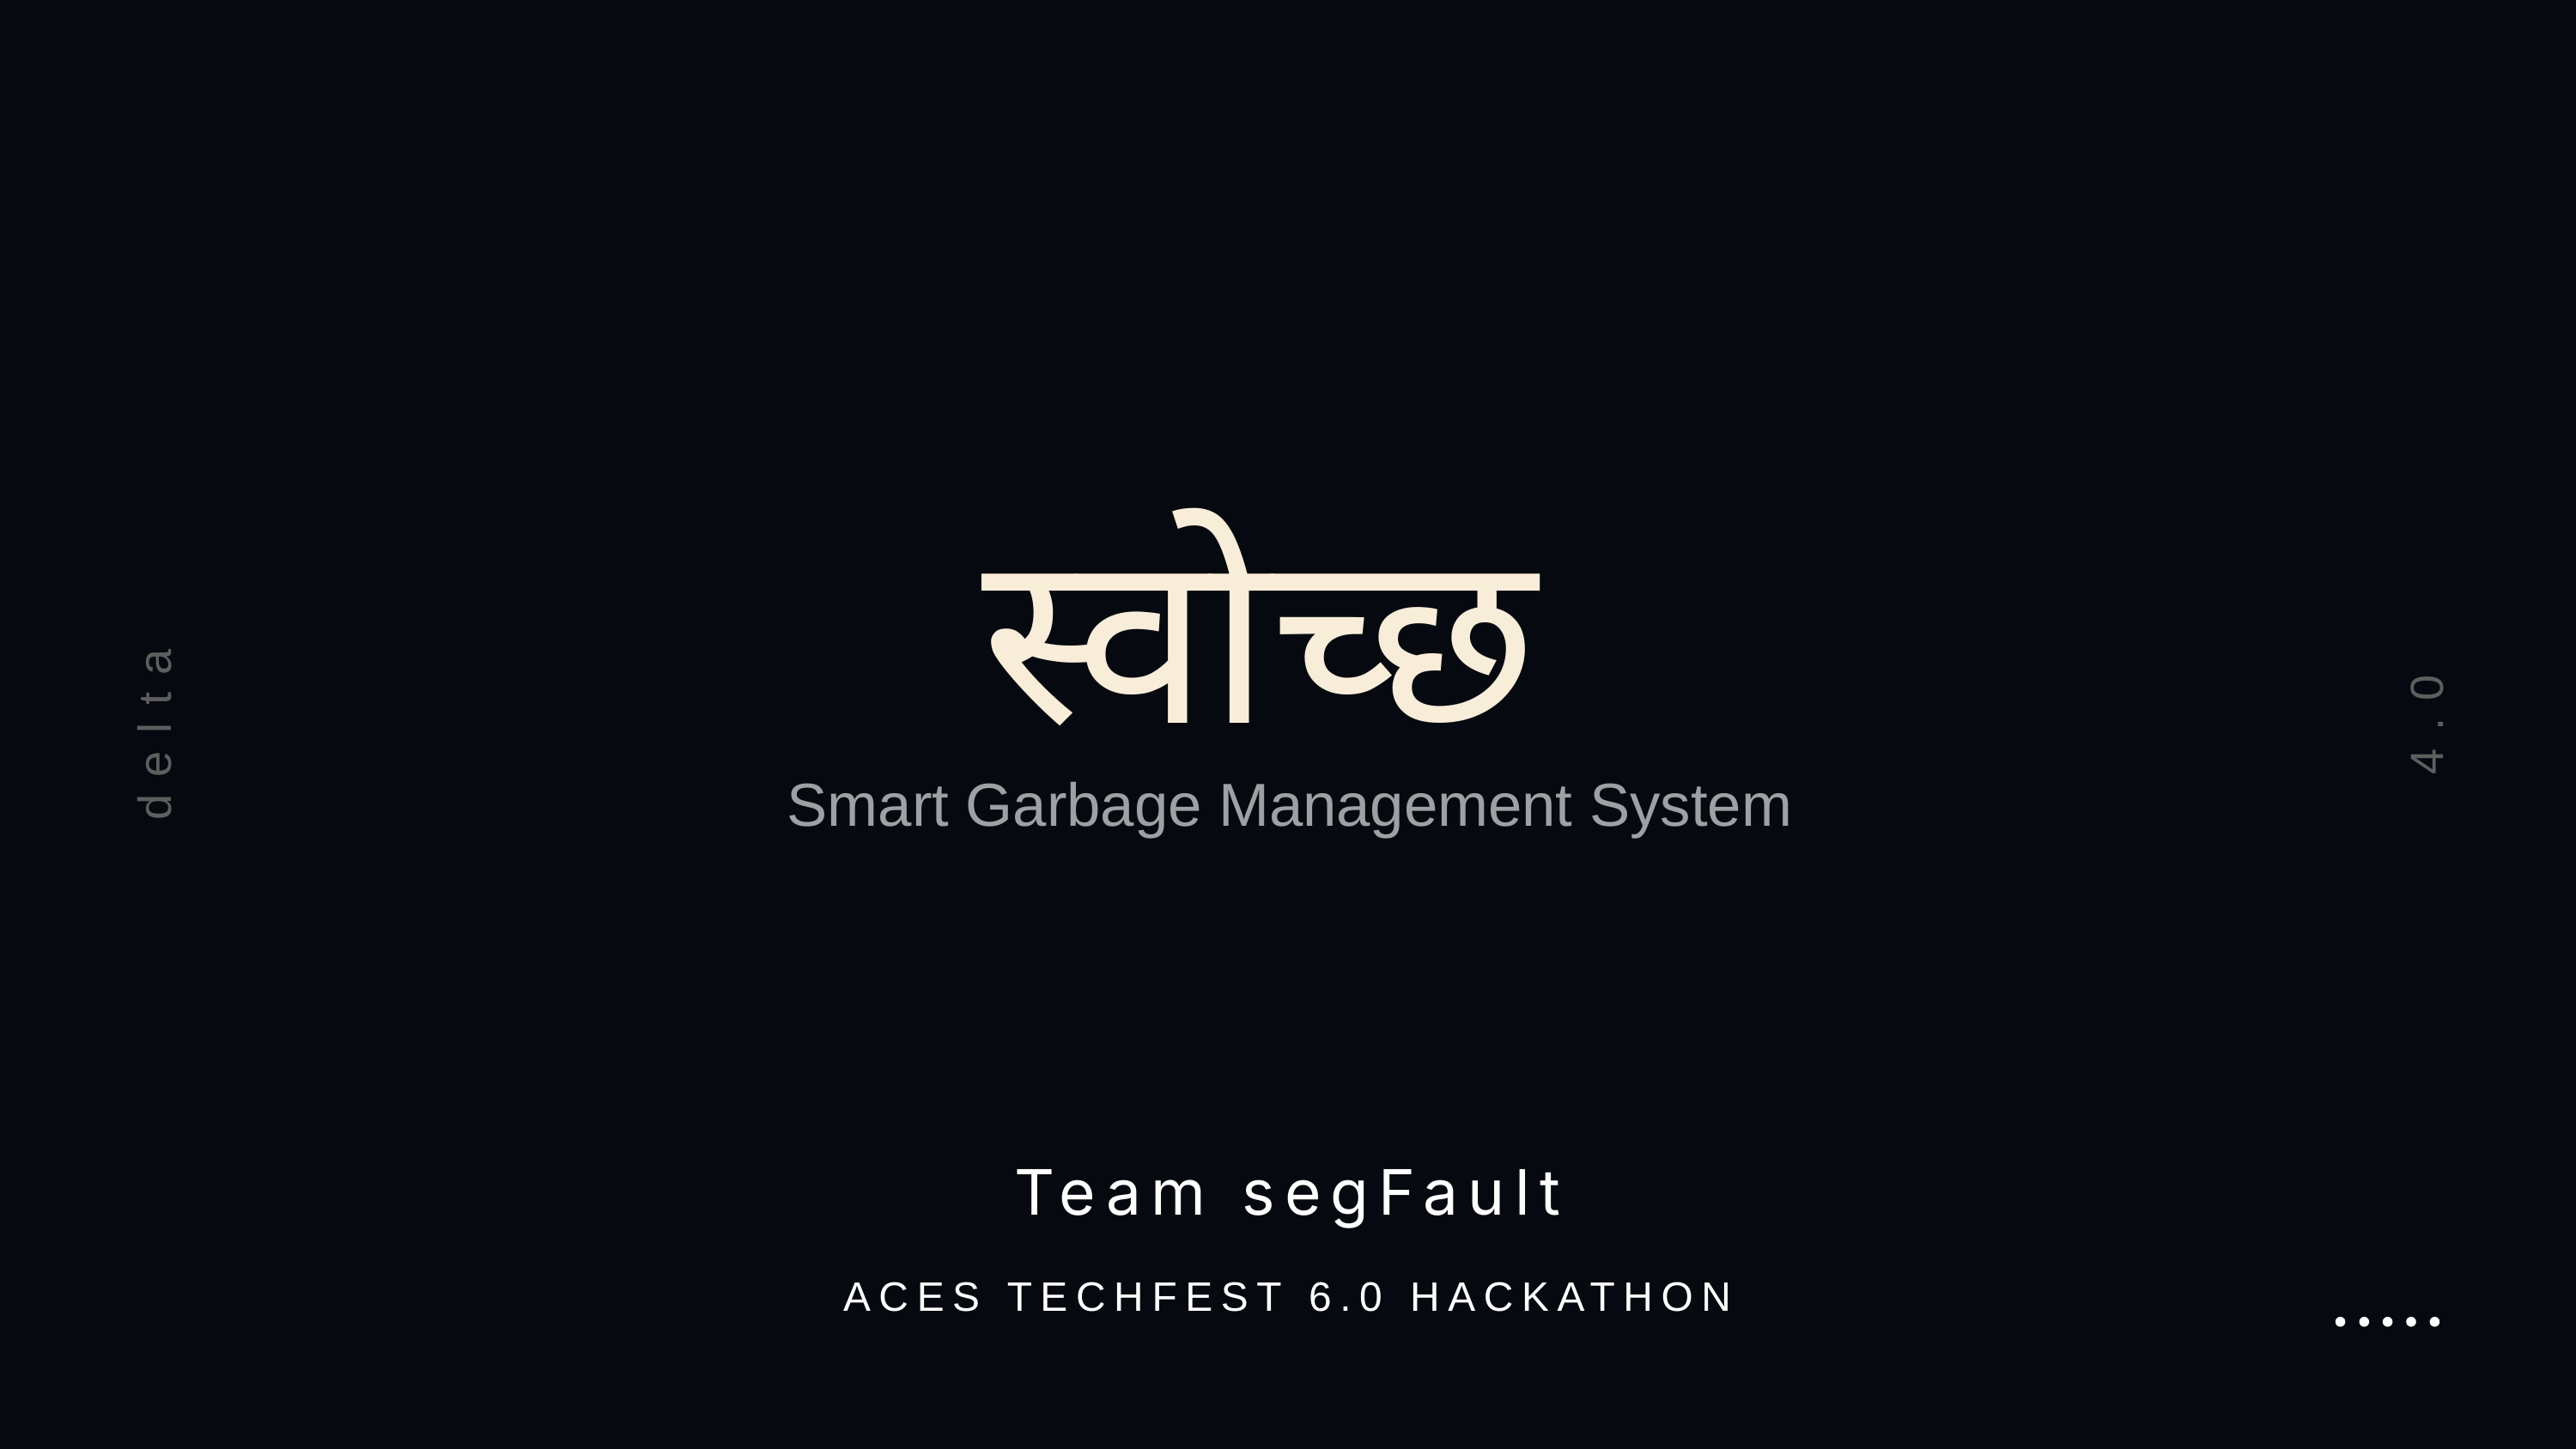

स्वोच्छ
4.0
delta
Smart Garbage Management System
Team segFault
ACES TECHFEST 6.0 HACKATHON